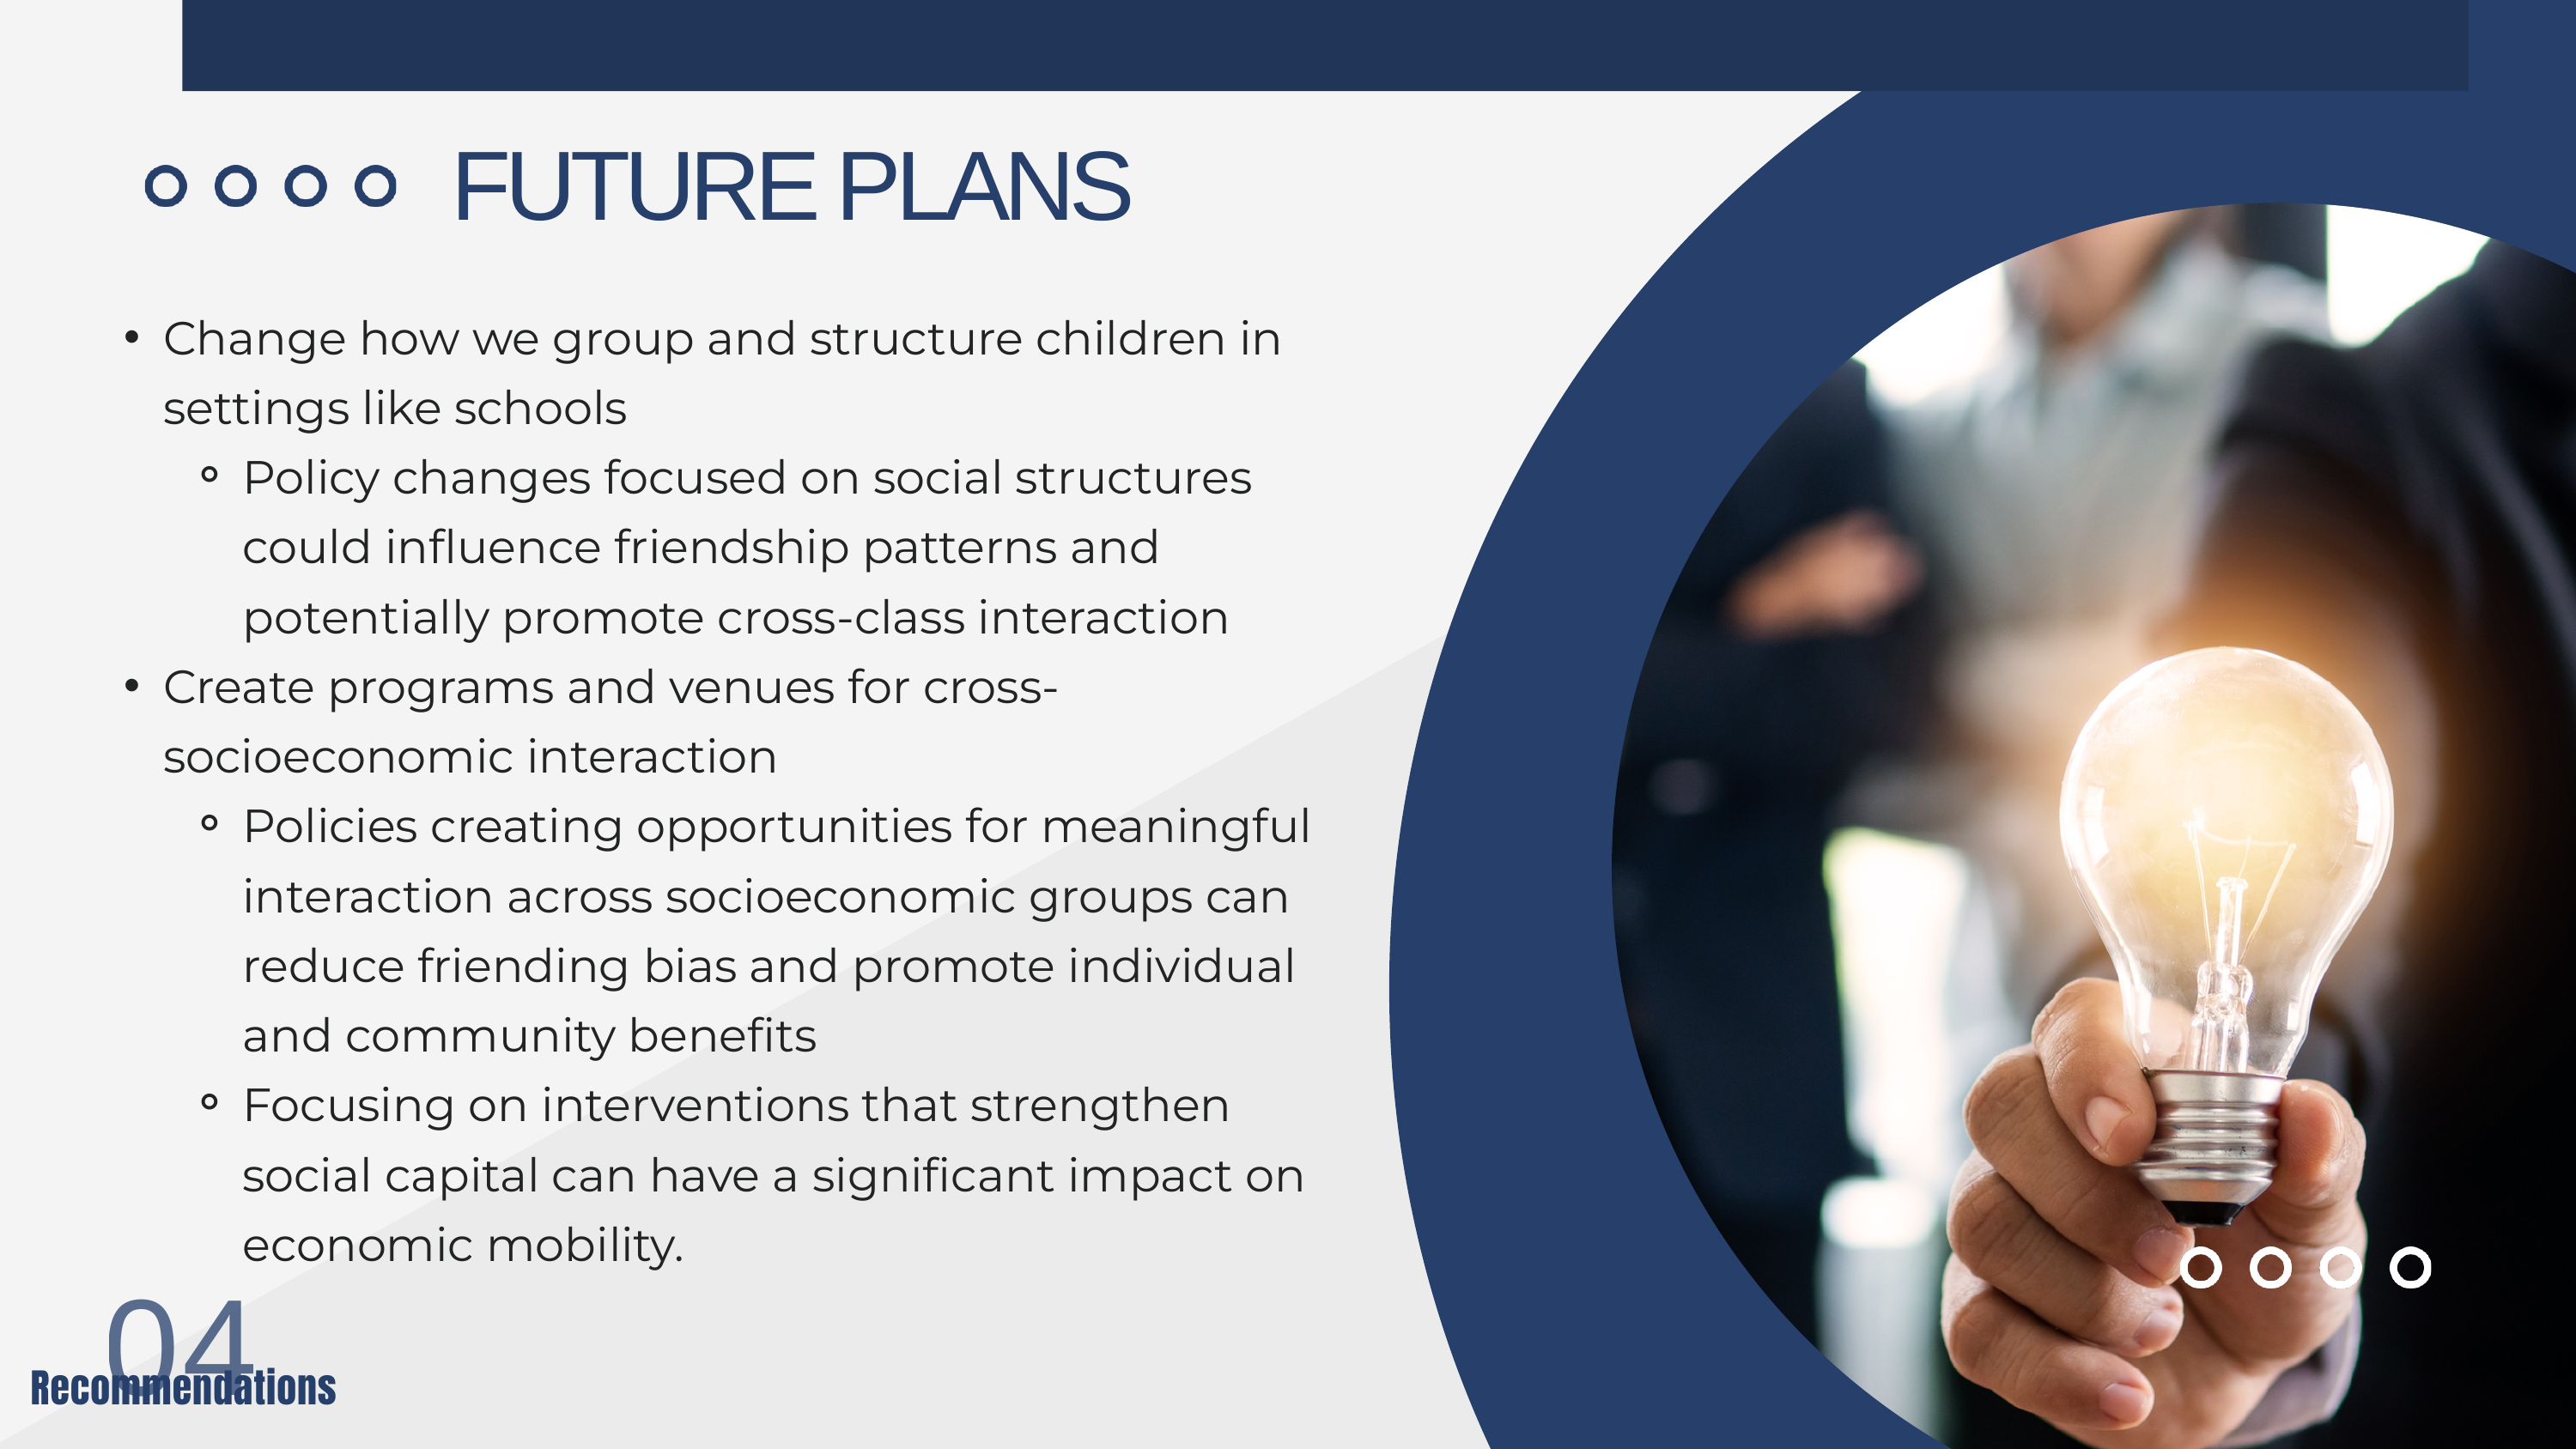

FUTURE PLANS

Change how we group and structure children in settings like schools
Policy changes focused on social structures could influence friendship patterns and potentially promote cross-class interaction
Create programs and venues for cross-socioeconomic interaction
Policies creating opportunities for meaningful interaction across socioeconomic groups can reduce friending bias and promote individual and community benefits
Focusing on interventions that strengthen social capital can have a significant impact on economic mobility.

04
Recommendations